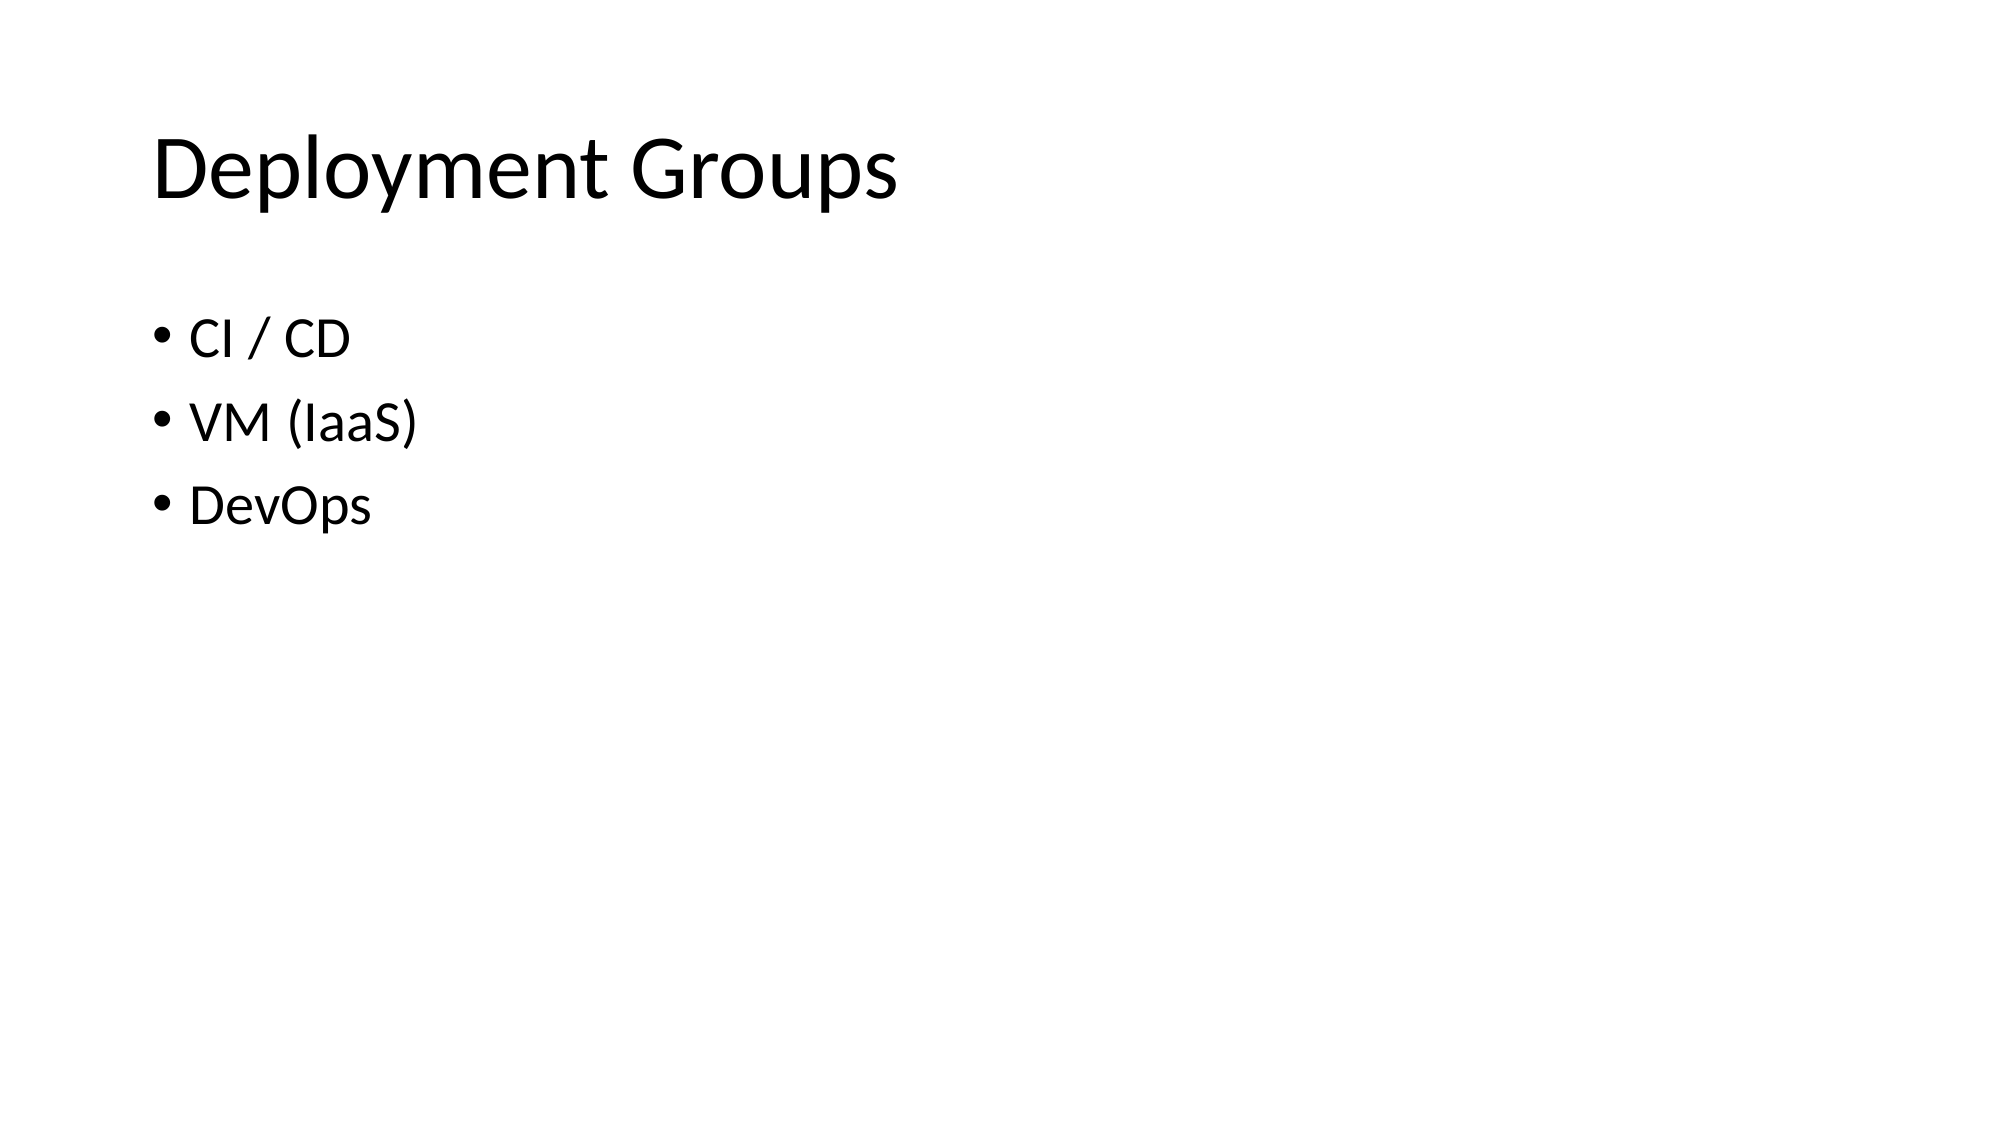

# Deployment Groups
CI / CD
VM (IaaS)
DevOps